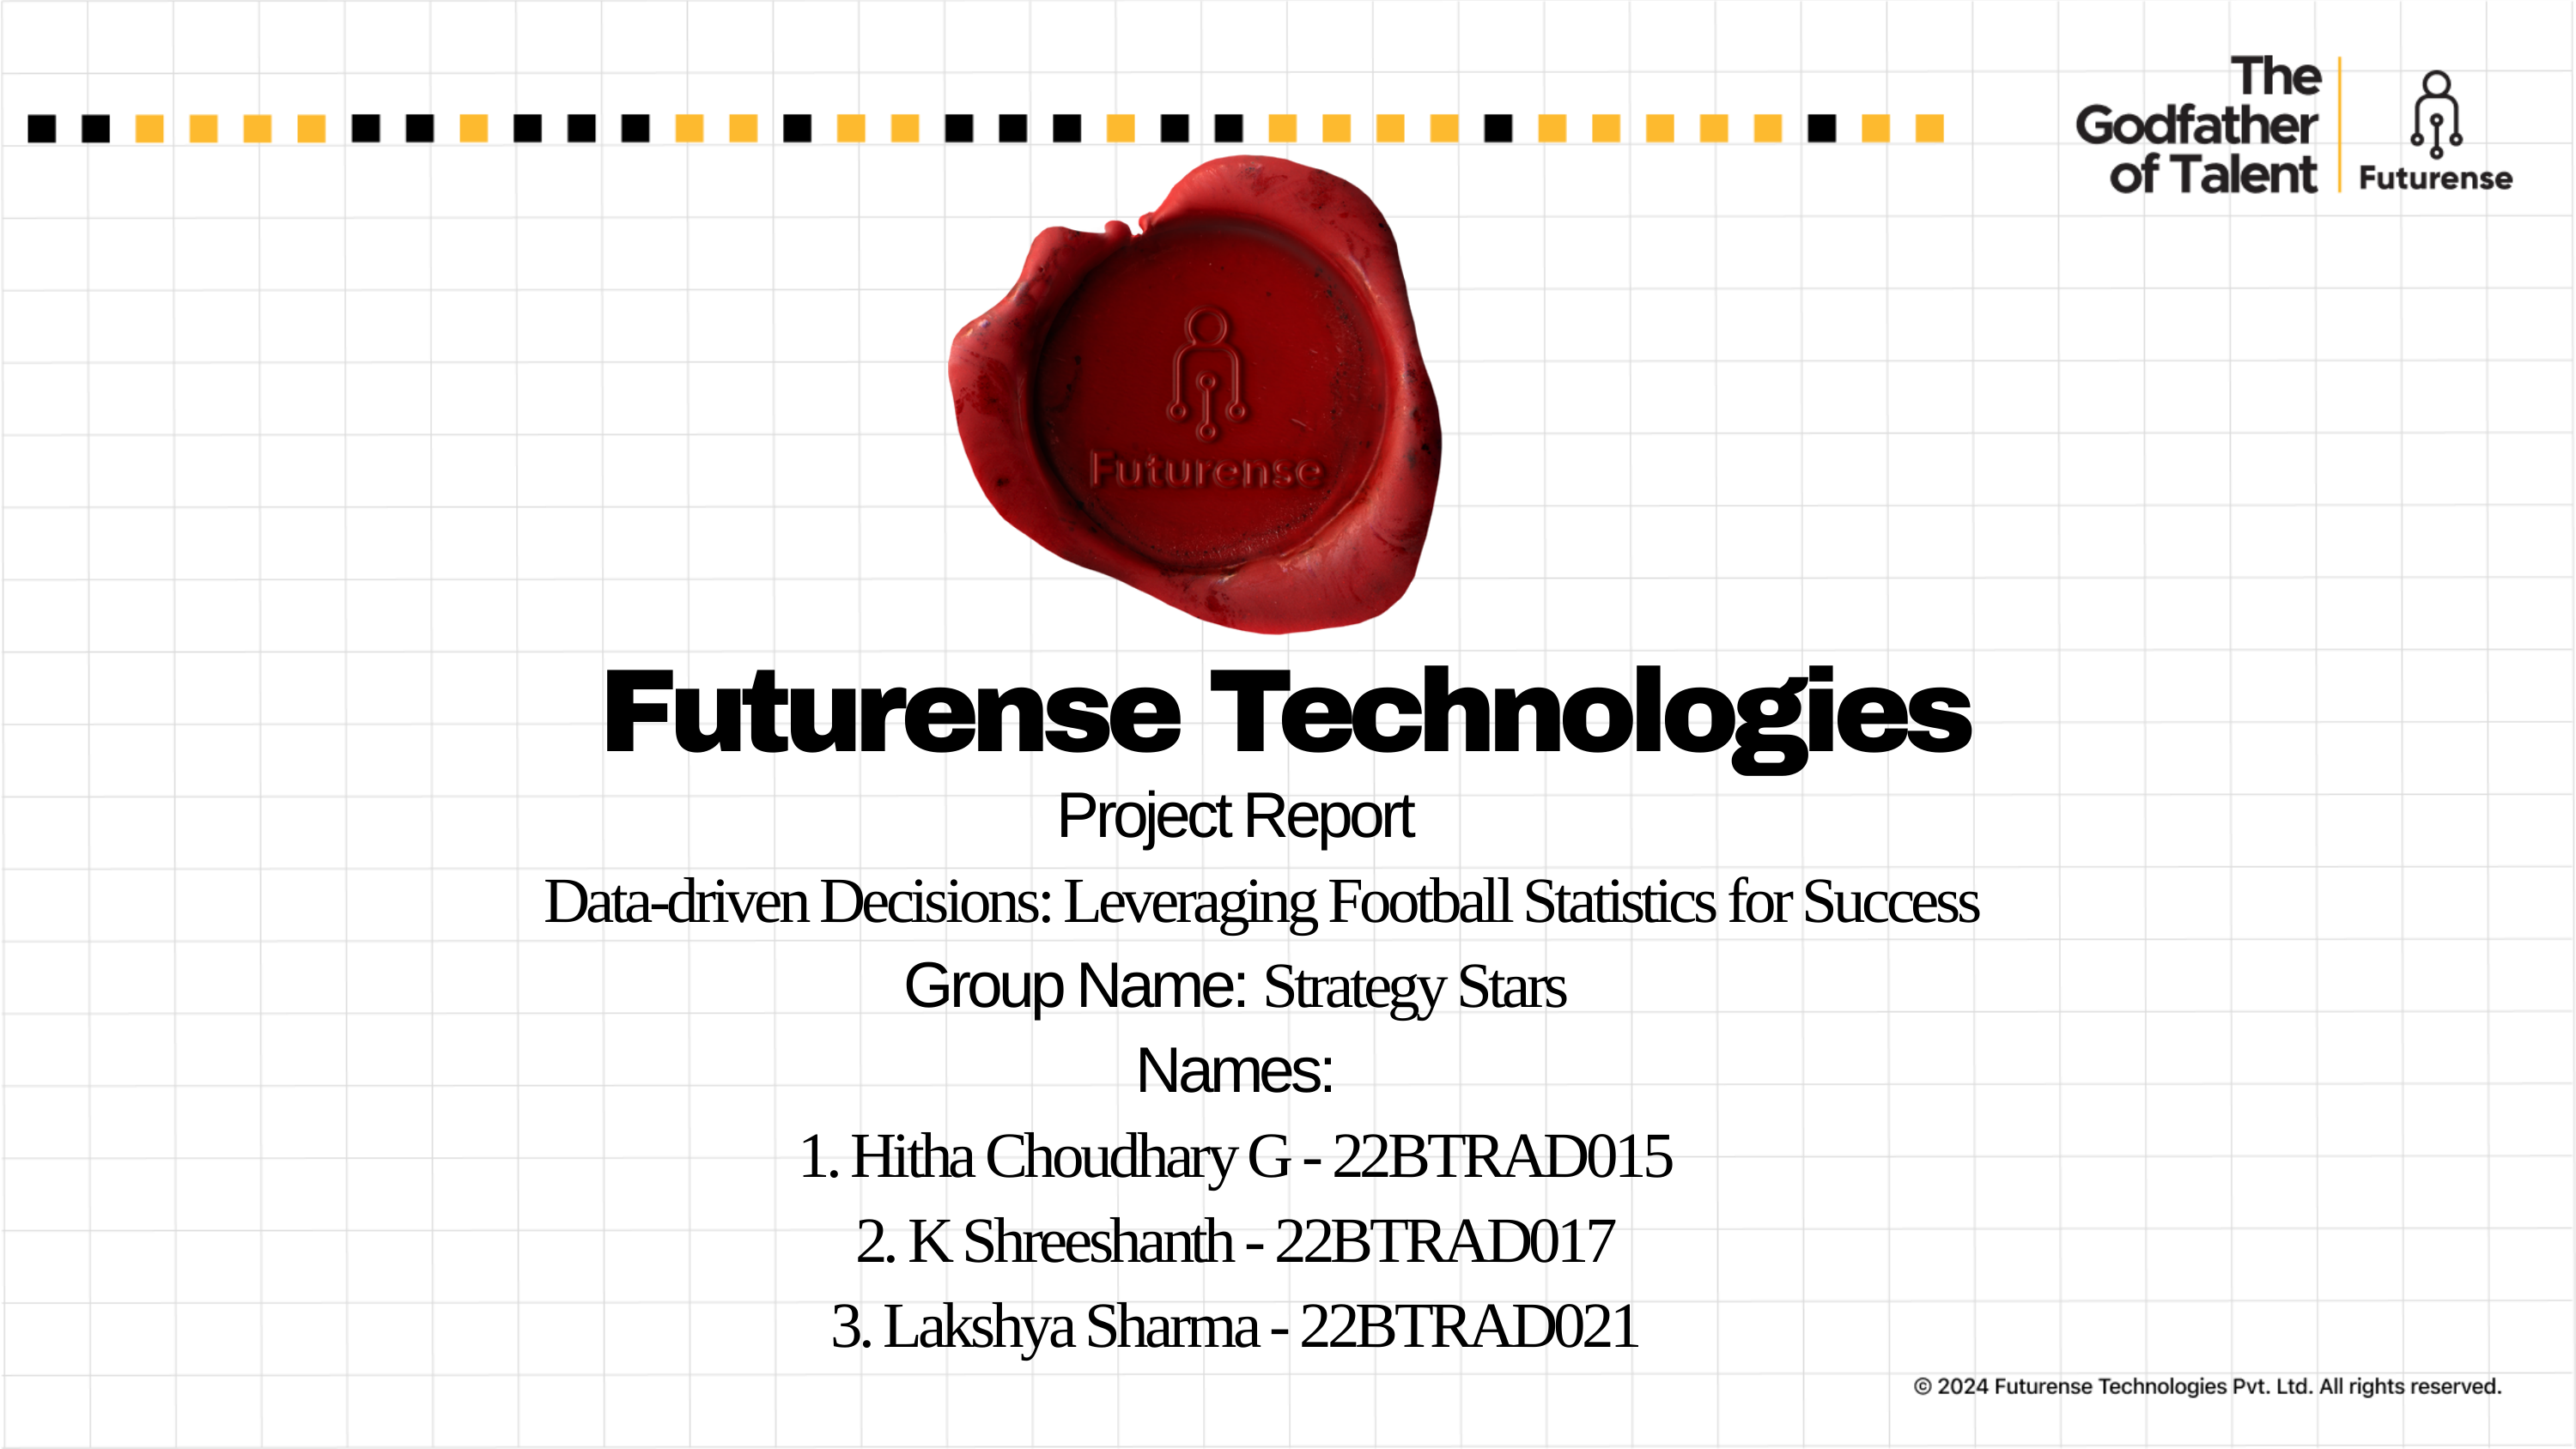

Futurense Technologies
Project Report
    Data-driven Decisions: Leveraging Football Statistics for Success
Group Name: Strategy Stars
Names:
1. Hitha Choudhary G - 22BTRAD015
2. K Shreeshanth - 22BTRAD017
3. Lakshya Sharma - 22BTRAD021